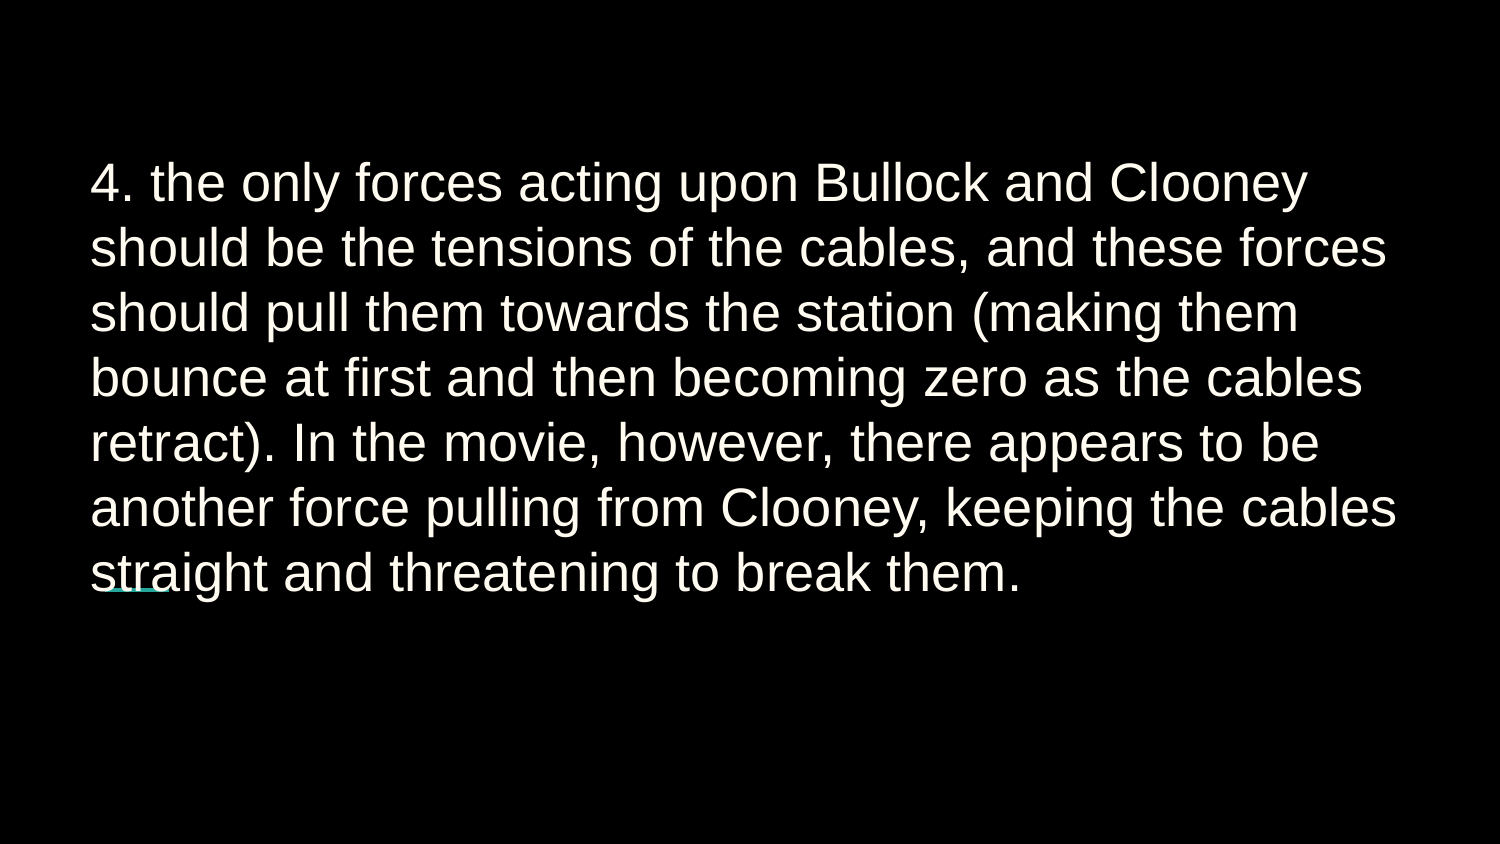

# 4. the only forces acting upon Bullock and Clooney should be the tensions of the cables, and these forces should pull them towards the station (making them bounce at first and then becoming zero as the cables retract). In the movie, however, there appears to be another force pulling from Clooney, keeping the cables straight and threatening to break them.